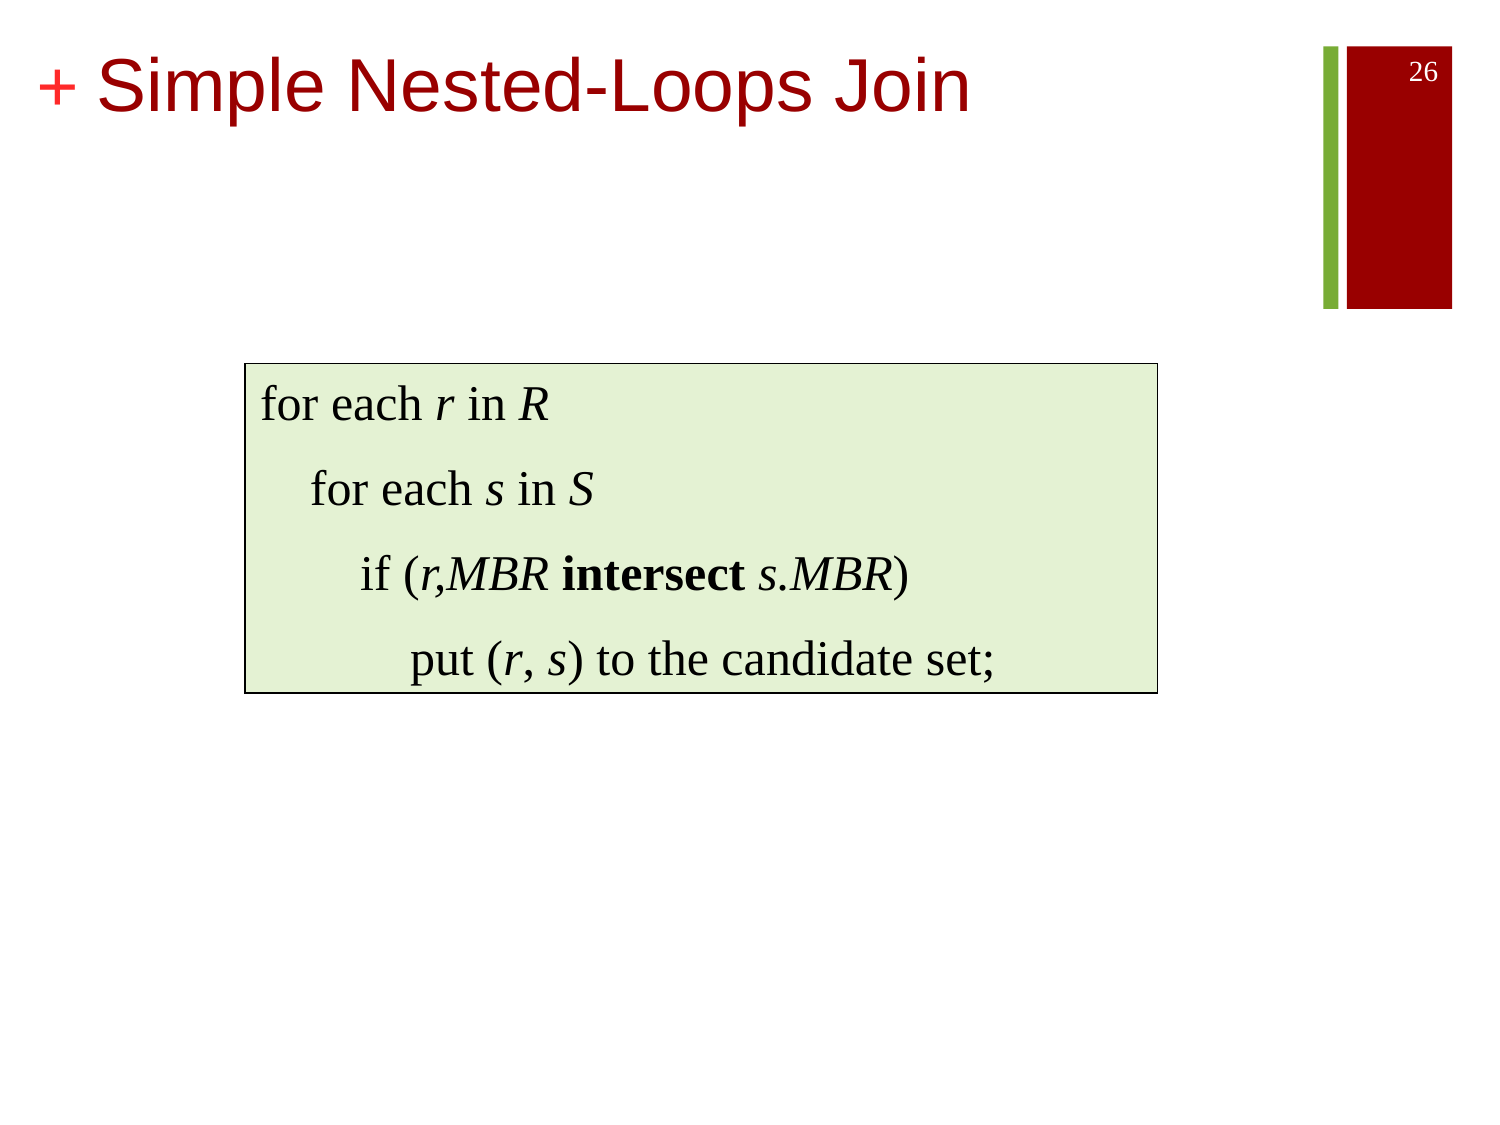

# Simple Nested-Loops Join
26
for each r in R
    for each s in S
        if (r,MBR intersect s.MBR)
            put (r, s) to the candidate set;